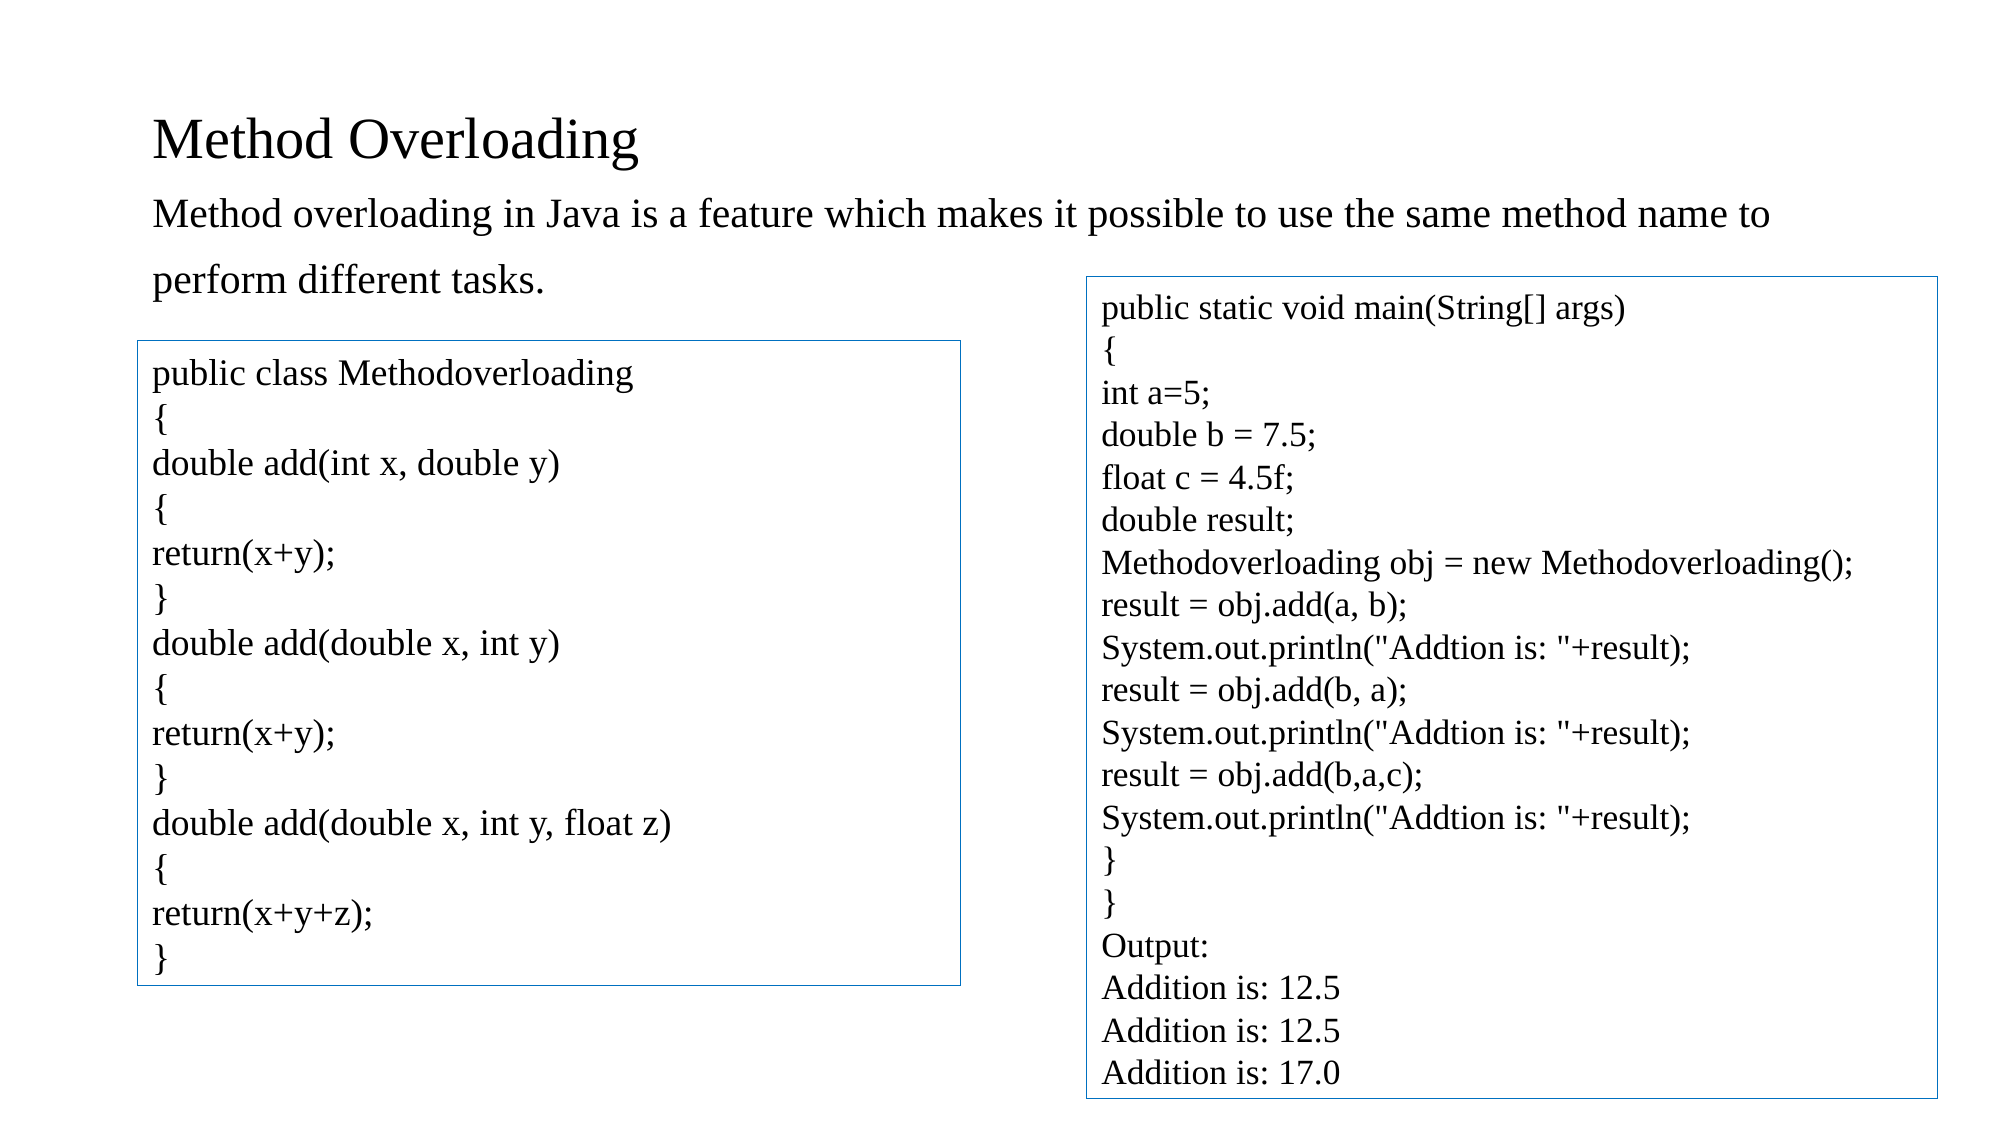

Method Overloading
Method overloading in Java is a feature which makes it possible to use the same method name to
perform different tasks.
public static void main(String[] args)
{
int a=5;
double b = 7.5;
float c = 4.5f;
double result;
Methodoverloading obj = new Methodoverloading();
result = obj.add(a, b);
System.out.println("Addtion is: "+result);
result = obj.add(b, a);
System.out.println("Addtion is: "+result);
result = obj.add(b,a,c);
System.out.println("Addtion is: "+result);
}
}
Output:
Addition is: 12.5
Addition is: 12.5
Addition is: 17.0
public class Methodoverloading
{
double add(int x, double y)
{
return(x+y);
}
double add(double x, int y)
{
return(x+y);
}
double add(double x, int y, float z)
{
return(x+y+z);
}